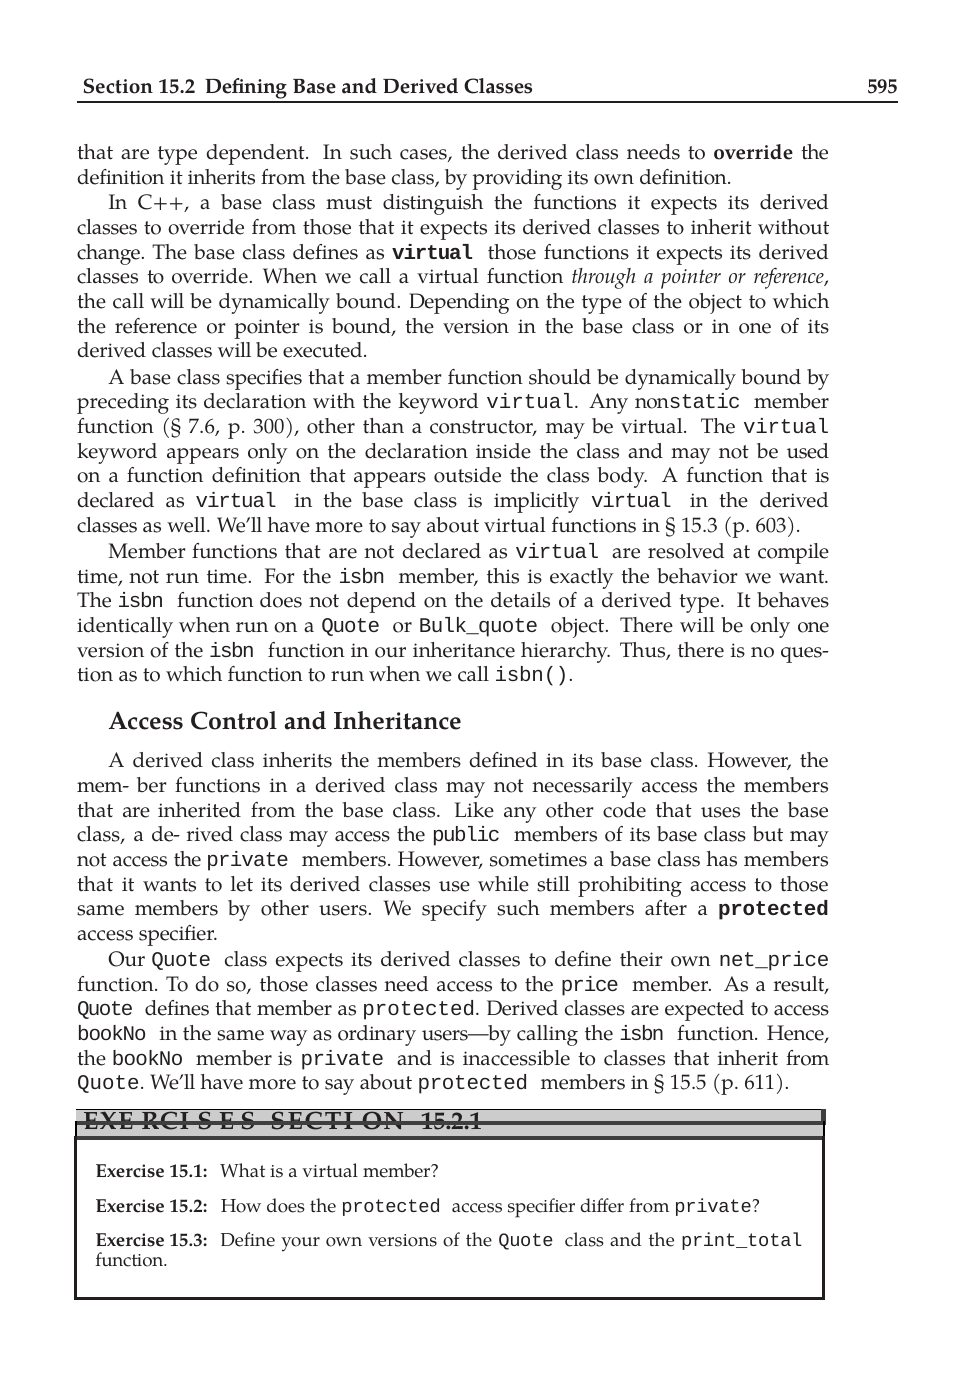

Section 15.2 Defining Base and Derived Classes
595

that are type dependent. In such cases, the derived class needs to override the definition it inherits from the base class, by providing its own definition.
In C++, a base class must distinguish the functions it expects its derived classes to override from those that it expects its derived classes to inherit without change. The base class defines as virtual those functions it expects its derived classes to override. When we call a virtual function through a pointer or reference, the call will be dynamically bound. Depending on the type of the object to which the reference or pointer is bound, the version in the base class or in one of its derived classes will be executed.
A base class specifies that a member function should be dynamically bound by preceding its declaration with the keyword virtual. Any nonstatic member function (§ 7.6, p. 300), other than a constructor, may be virtual. The virtual keyword appears only on the declaration inside the class and may not be used on a function definition that appears outside the class body. A function that is declared as virtual in the base class is implicitly virtual in the derived classes as well. We’ll have more to say about virtual functions in § 15.3 (p. 603).
Member functions that are not declared as virtual are resolved at compile time, not run time. For the isbn member, this is exactly the behavior we want. The isbn function does not depend on the details of a derived type. It behaves identically when run on a Quote or Bulk_quote object. There will be only one version of the isbn function in our inheritance hierarchy. Thus, there is no ques- tion as to which function to run when we call isbn().
Access Control and Inheritance
A derived class inherits the members defined in its base class. However, the mem- ber functions in a derived class may not necessarily access the members that are inherited from the base class. Like any other code that uses the base class, a de- rived class may access the public members of its base class but may not access the private members. However, sometimes a base class has members that it wants to let its derived classes use while still prohibiting access to those same members by other users. We specify such members after a protected access specifier.
Our Quote class expects its derived classes to define their own net_price function. To do so, those classes need access to the price member. As a result, Quote defines that member as protected. Derived classes are expected to access bookNo in the same way as ordinary users—by calling the isbn function. Hence, the bookNo member is private and is inaccessible to classes that inherit from Quote. We’ll have more to say about protected members in § 15.5 (p. 611).
|  |
| --- |
| Exe rci s e s Secti on 15.2.1 |
| Exercise 15.1: What is a virtual member? Exercise 15.2: How does the protected access specifier differ from private? Exercise 15.3: Define your own versions of the Quote class and the print\_total function. |